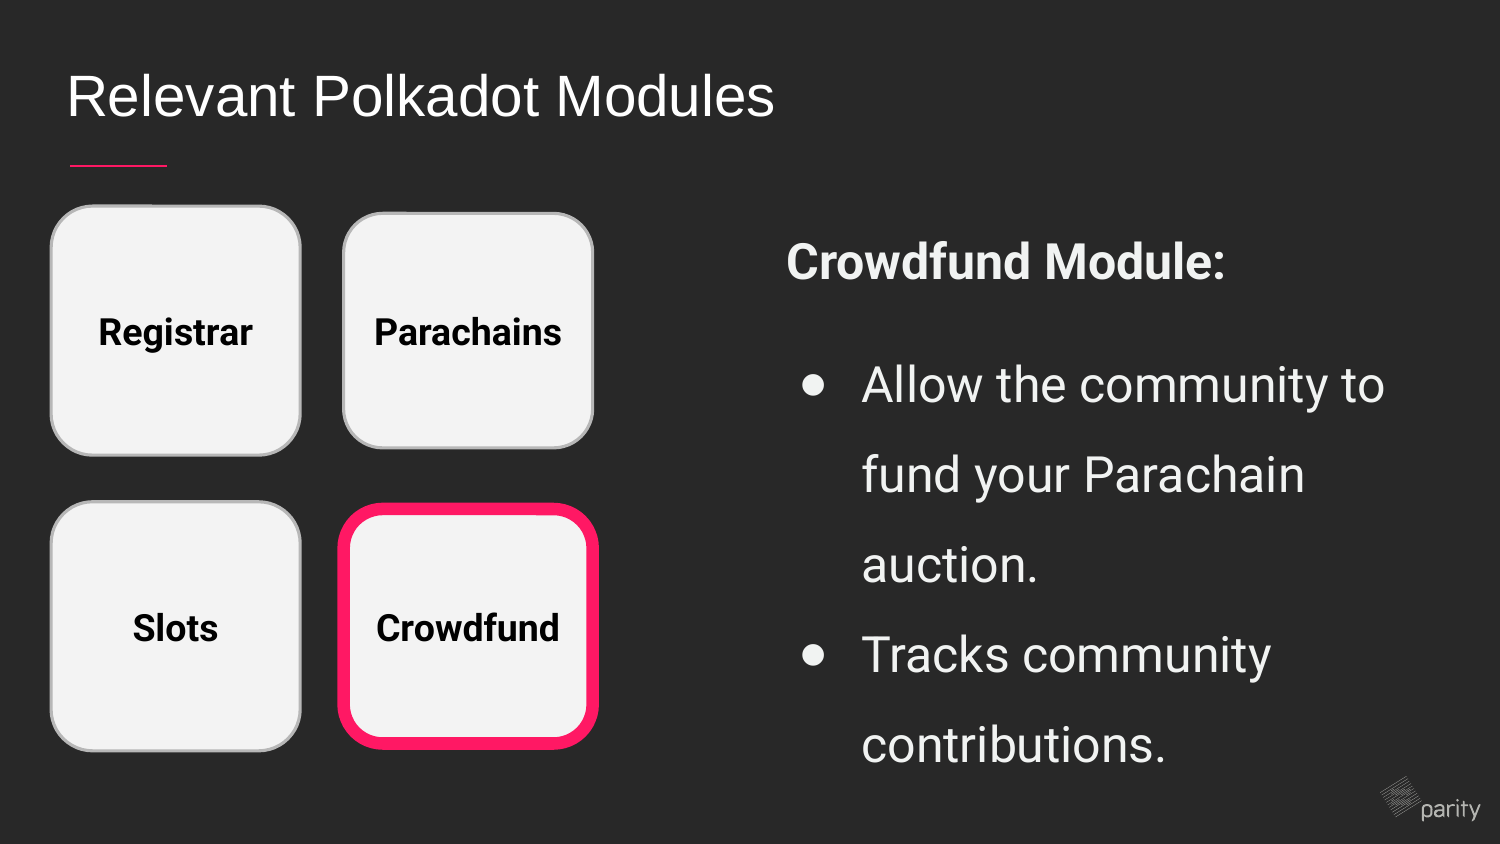

# Relevant Polkadot Modules
Crowdfund Module:
Allow the community to fund your Parachain auction.
Tracks community contributions.
Registrar
Parachains
Slots
Crowdfund